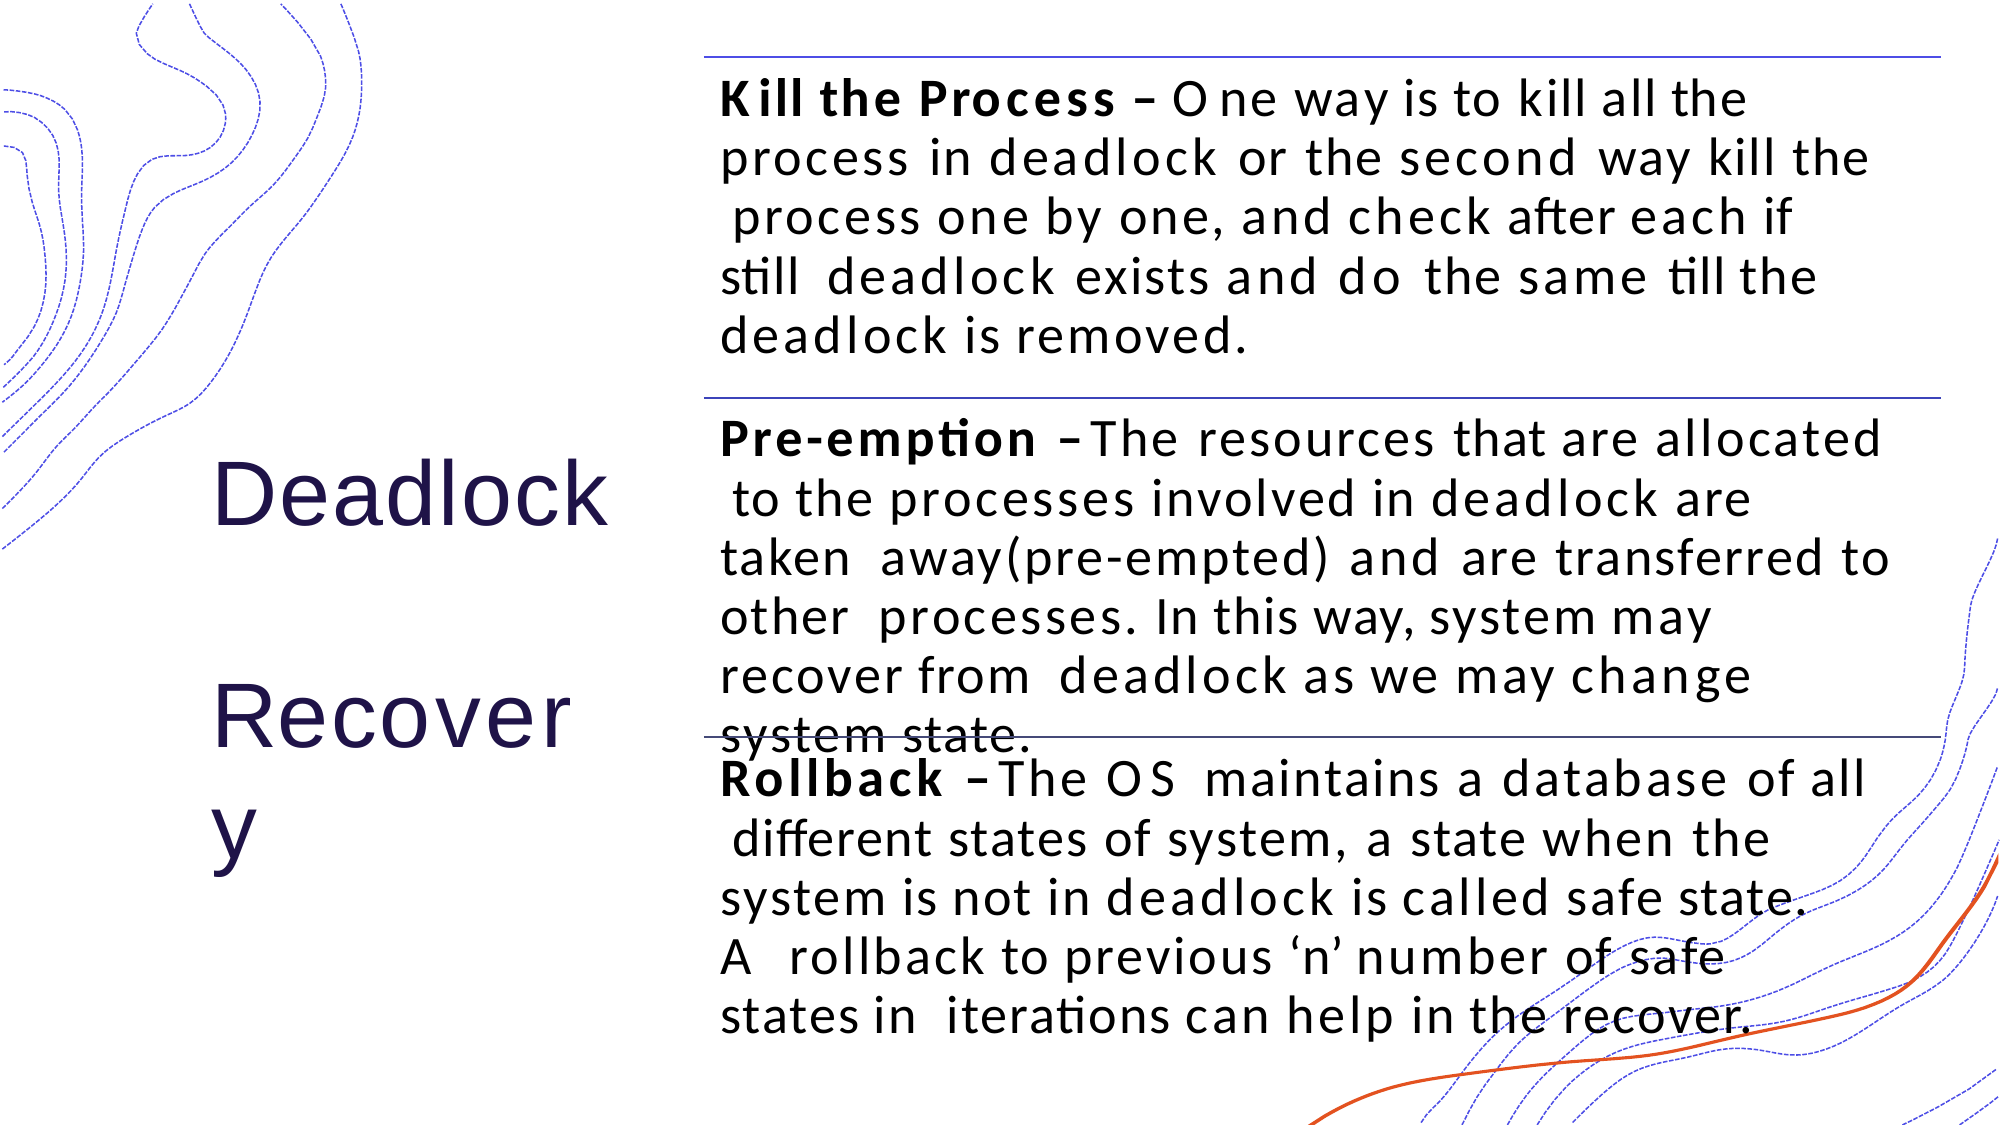

# Kill the Process – One way is to kill all the  process in deadlock or the second way kill the  process one by one, and check after each if still  deadlock exists and do the same till the  deadlock is removed.

Pre-emption – The resources that are allocated  to the processes involved in deadlock are taken  away(pre-empted) and are transferred to other  processes. In this way, system may recover from  deadlock as we may change system state.
Deadlock  Recovery

Rollback – The OS maintains a database of all  different states of system, a state when the  system is not in deadlock is called safe state. A  rollback to previous ‘n’ number of safe states in  iterations can help in the recover.